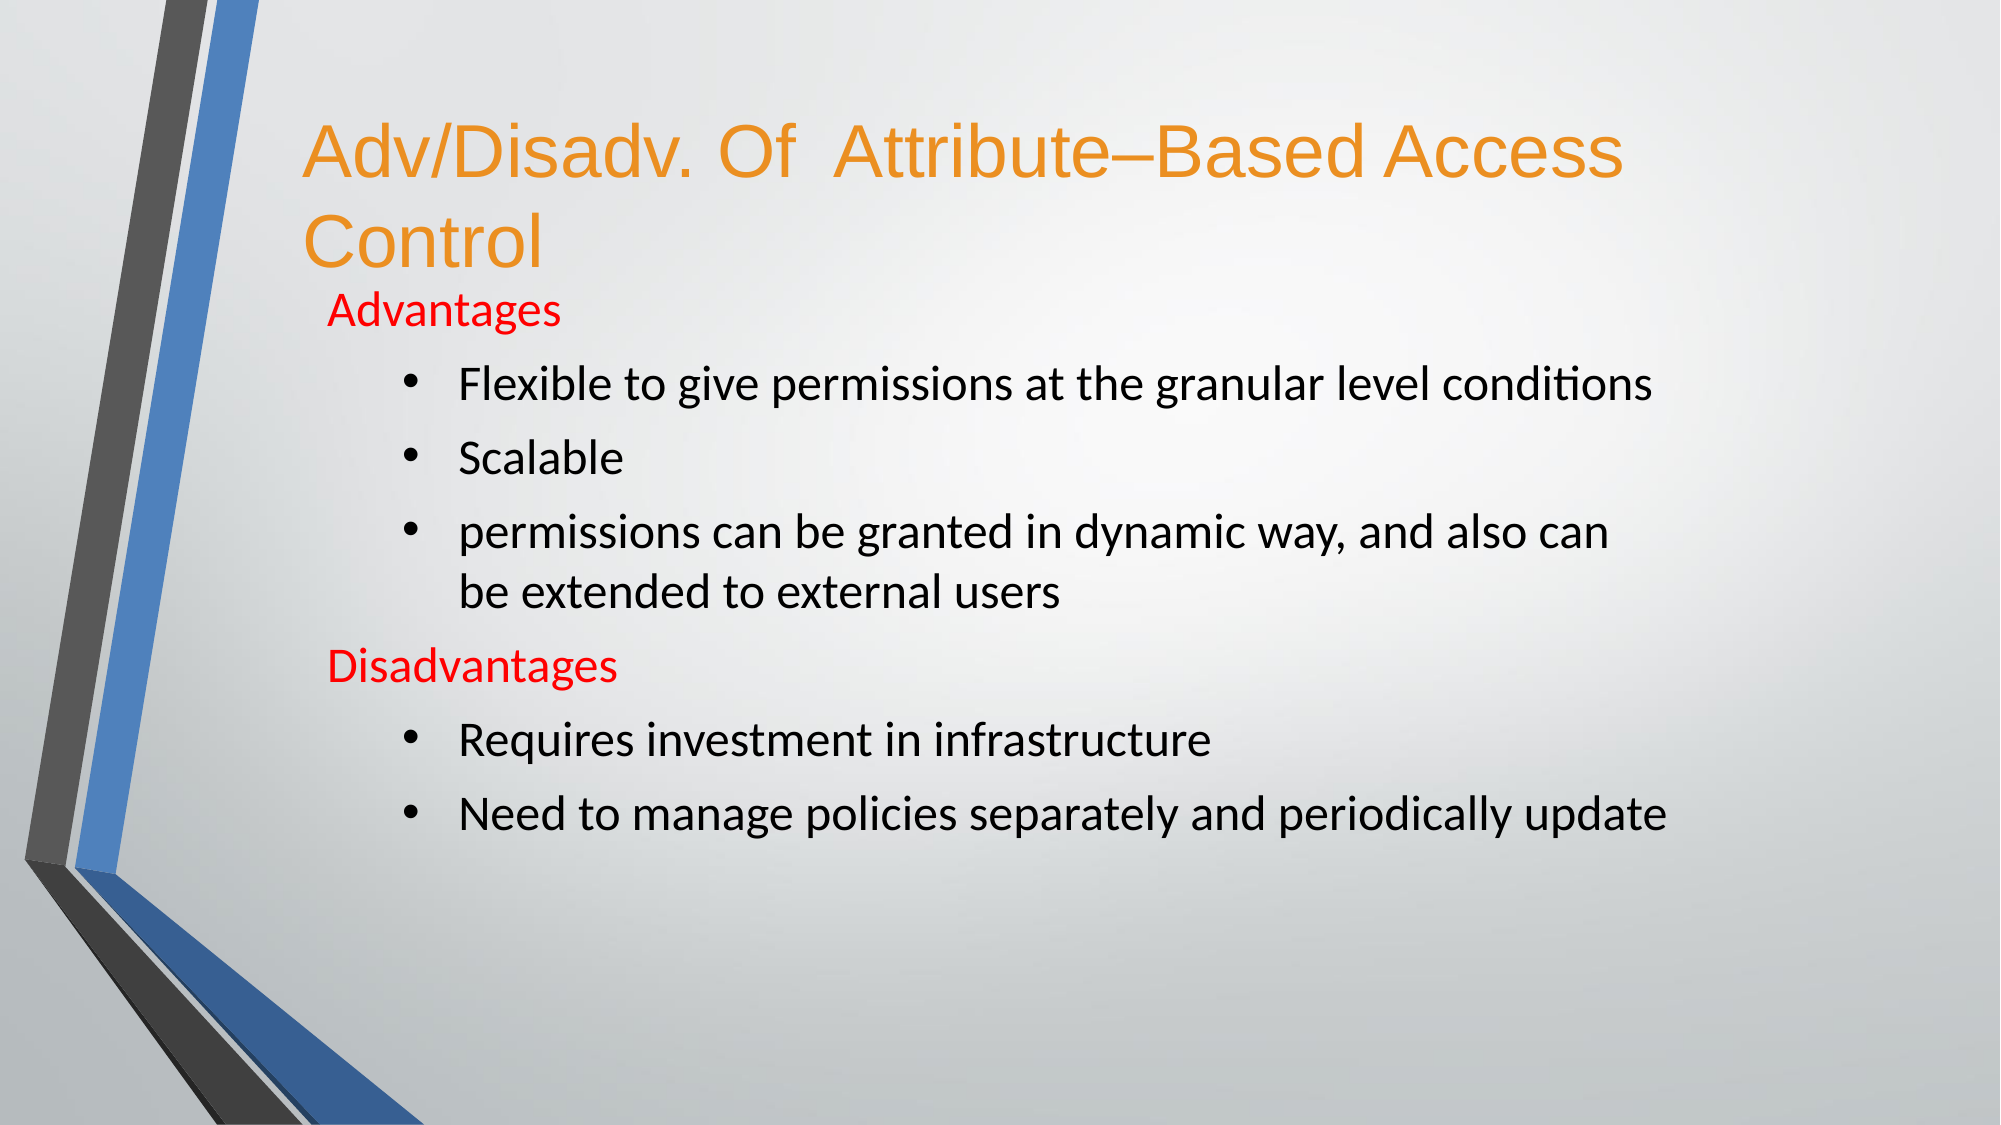

# Adv/Disadv. Of  Attribute–Based Access Control
Advantages
Flexible to give permissions at the granular level conditions
Scalable
permissions can be granted in dynamic way, and also can be extended to external users
Disadvantages
Requires investment in infrastructure
Need to manage policies separately and periodically update